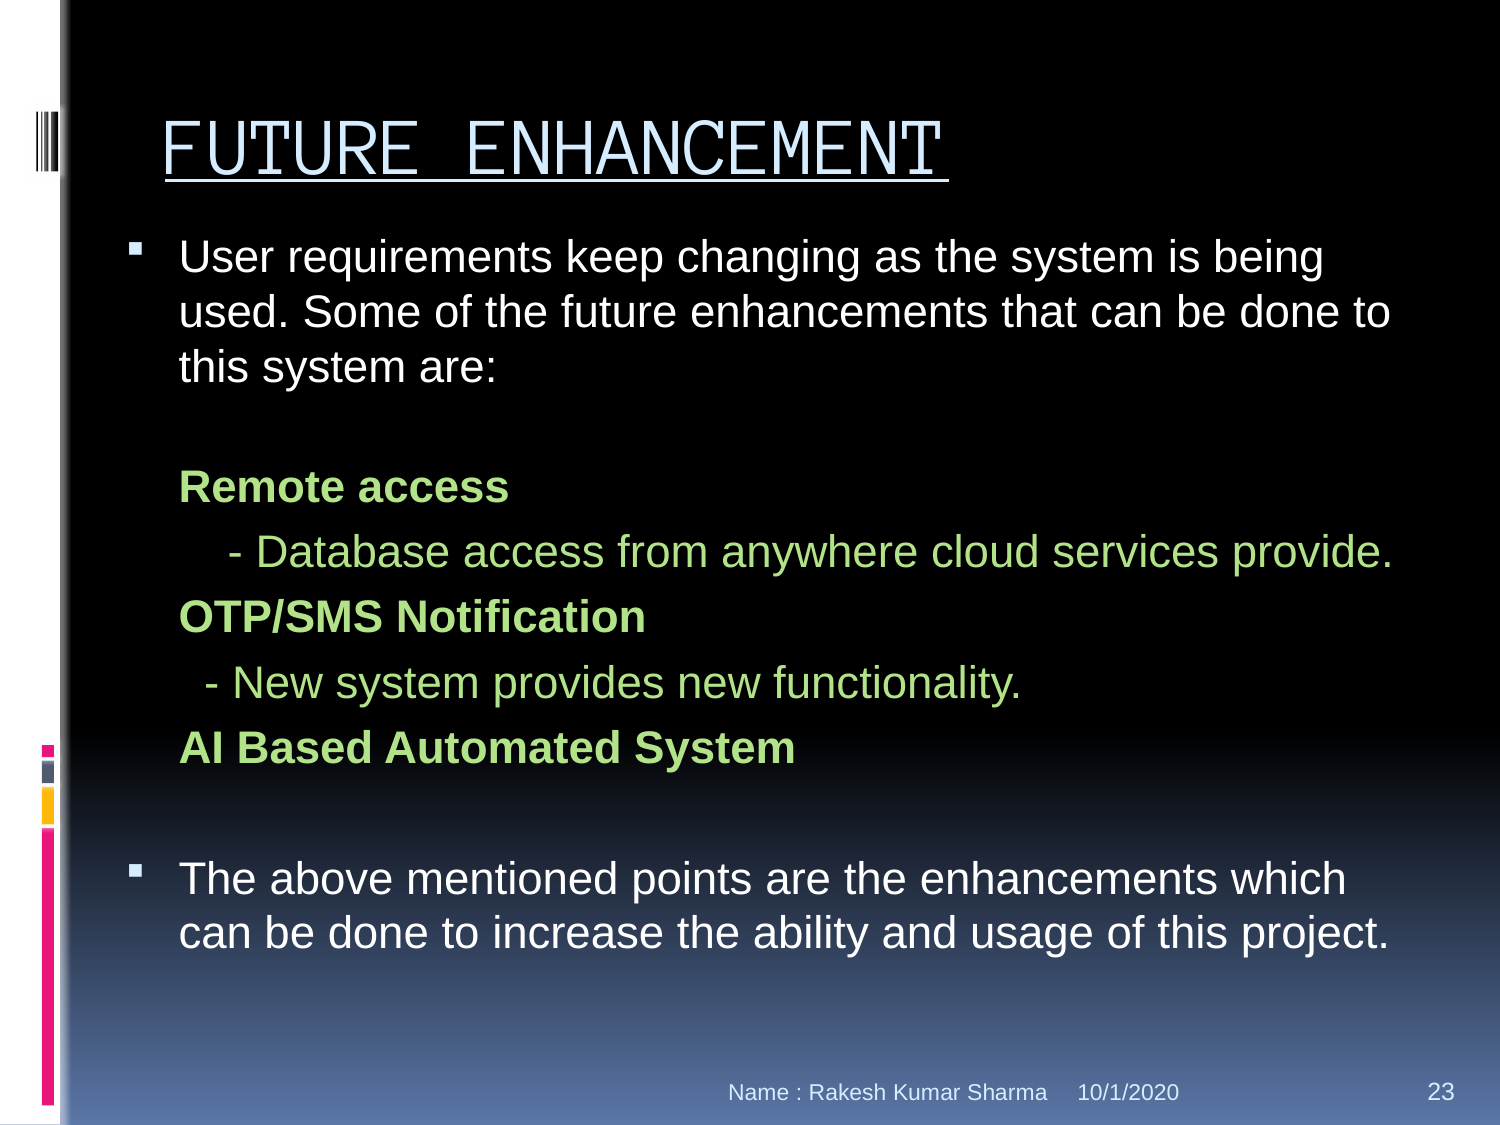

# FUTURE ENHANCEMENT
User requirements keep changing as the system is being used. Some of the future enhancements that can be done to this system are:
	Remote access
        - Database access from anywhere cloud services provide.
	OTP/SMS Notification
	  - New system provides new functionality.
	AI Based Automated System

The above mentioned points are the enhancements which can be done to increase the ability and usage of this project.

Name : Rakesh Kumar Sharma
10/1/2020
23